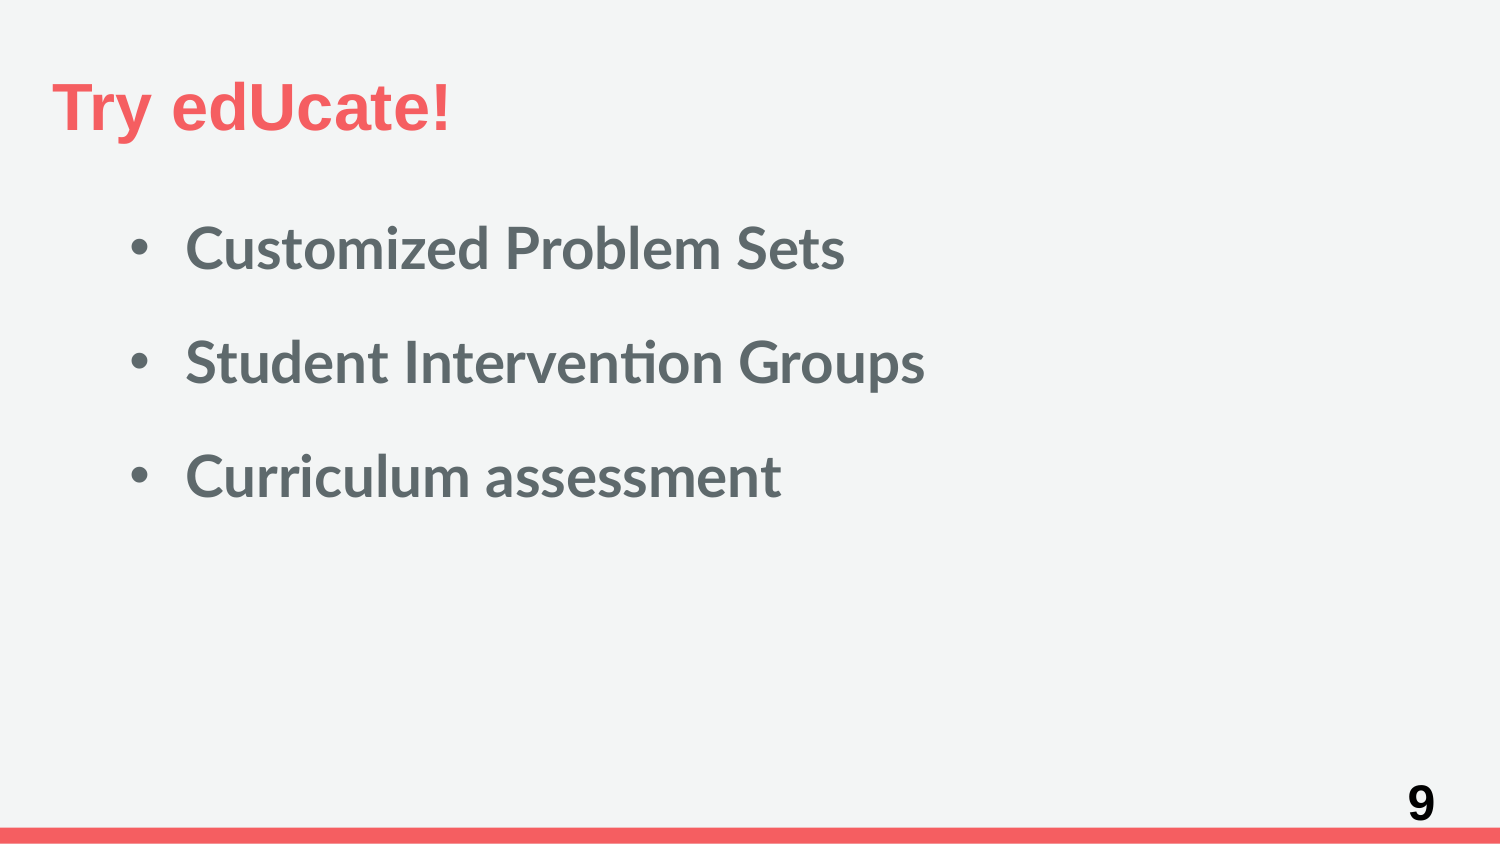

# Try edUcate!
Customized Problem Sets
Student Intervention Groups
Curriculum assessment
9